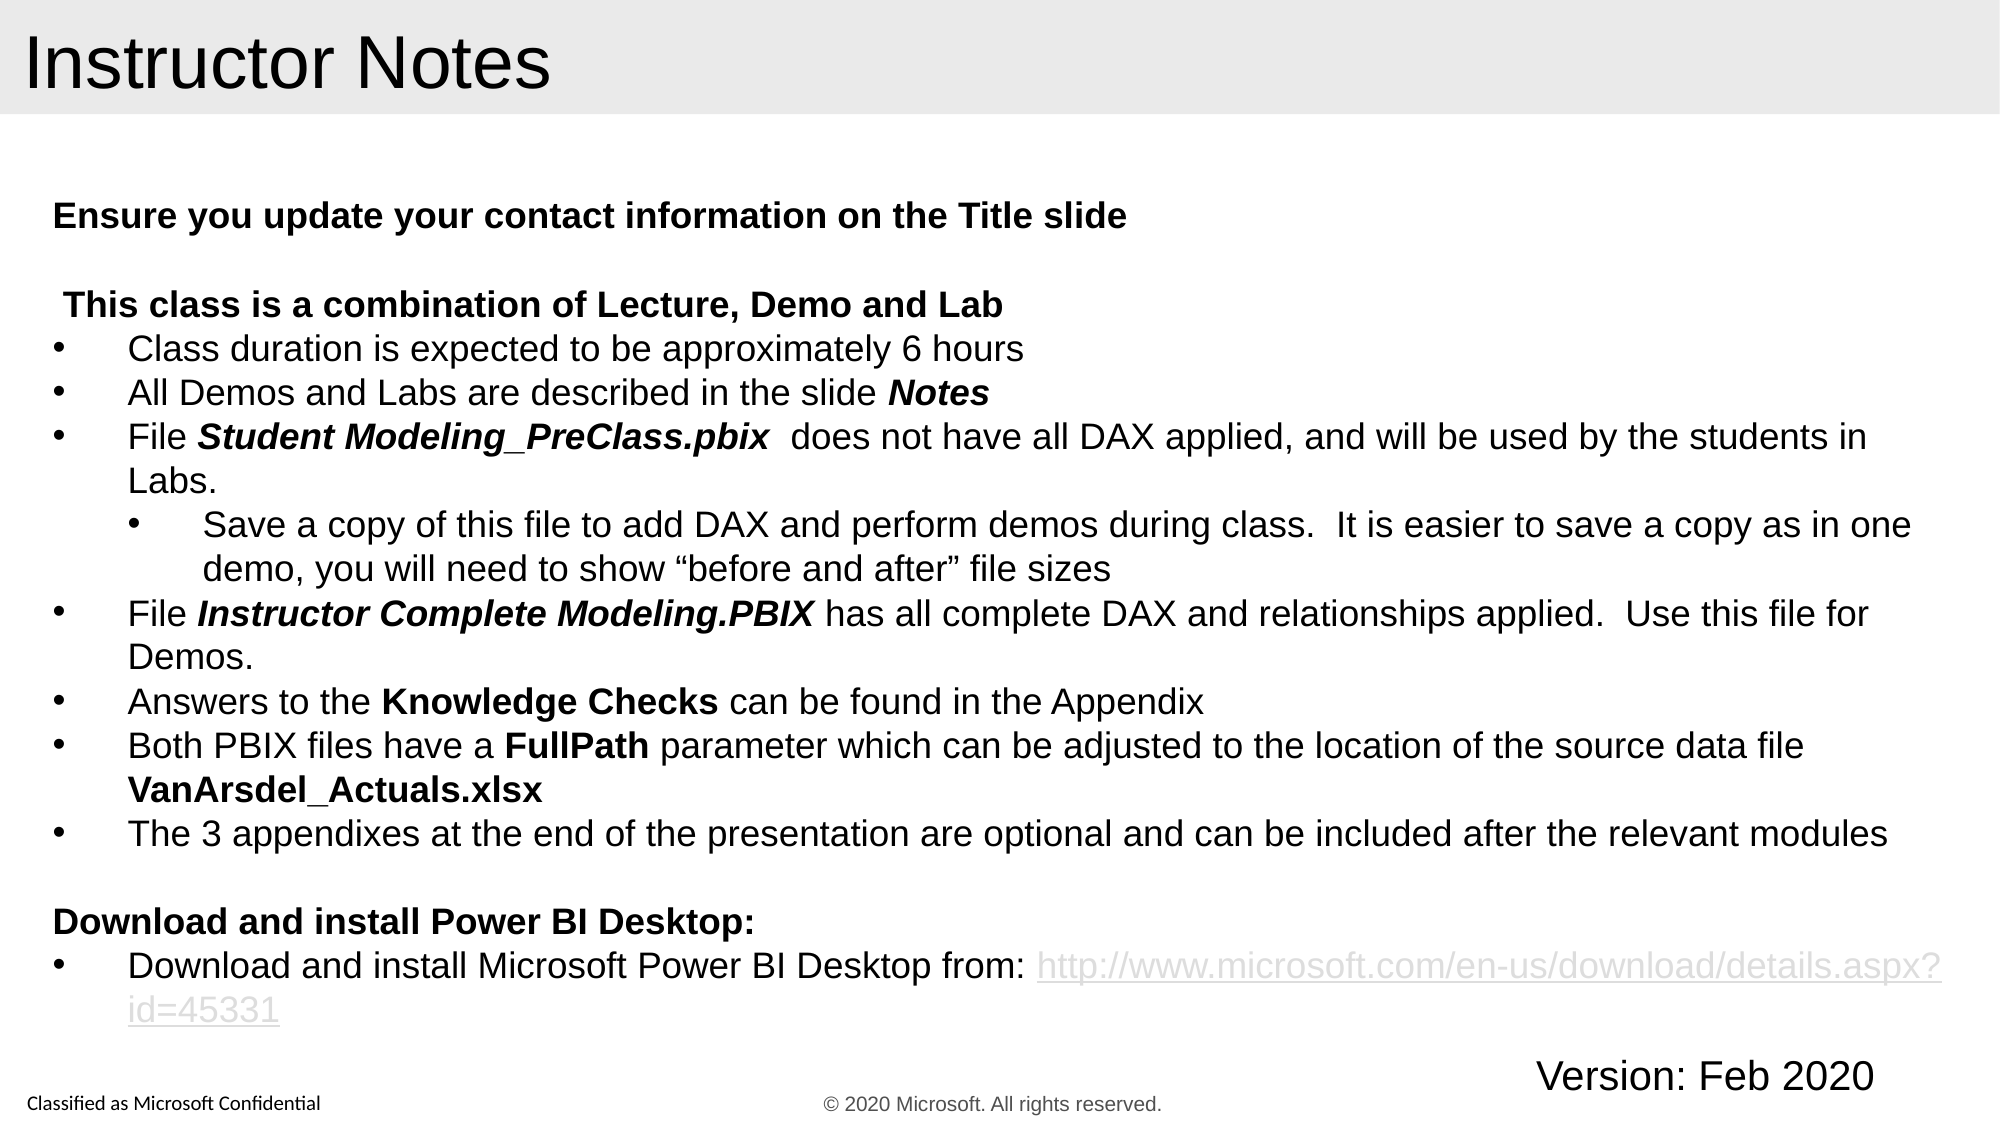

Instructor Notes
Ensure you update your contact information on the Title slide

 This class is a combination of Lecture, Demo and Lab
Class duration is expected to be approximately 6 hours
All Demos and Labs are described in the slide Notes
File Student Modeling_PreClass.pbix  does not have all DAX applied, and will be used by the students in Labs.
Save a copy of this file to add DAX and perform demos during class.  It is easier to save a copy as in one demo, you will need to show “before and after” file sizes
File Instructor Complete Modeling.PBIX has all complete DAX and relationships applied.  Use this file for Demos.
Answers to the Knowledge Checks can be found in the Appendix
Both PBIX files have a FullPath parameter which can be adjusted to the location of the source data file VanArsdel_Actuals.xlsx
The 3 appendixes at the end of the presentation are optional and can be included after the relevant modules

Download and install Power BI Desktop:
Download and install Microsoft Power BI Desktop from: http://www.microsoft.com/en-us/download/details.aspx?id=45331

Version: Feb 2020
© 2020 Microsoft. All rights reserved.